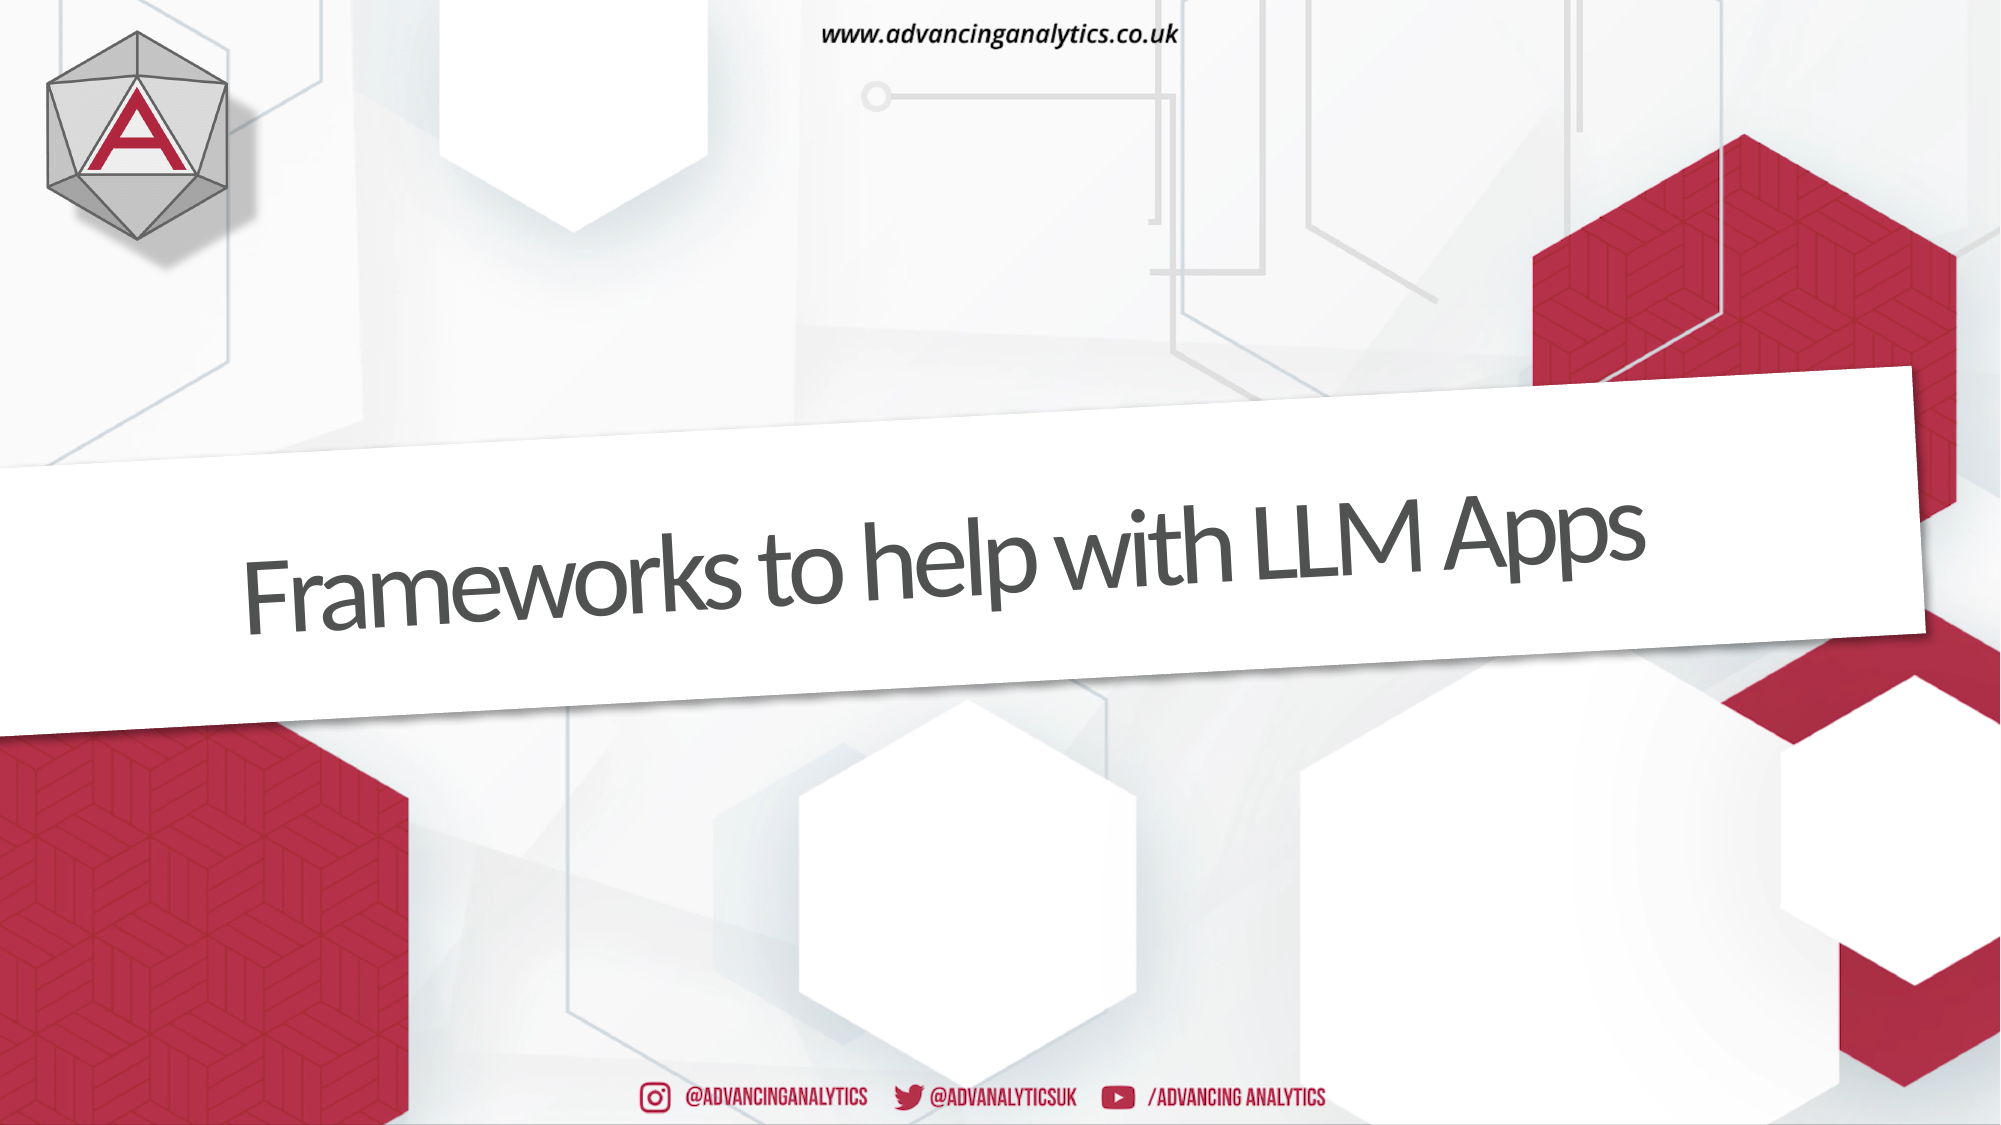

# Frameworks to help with LLM Apps